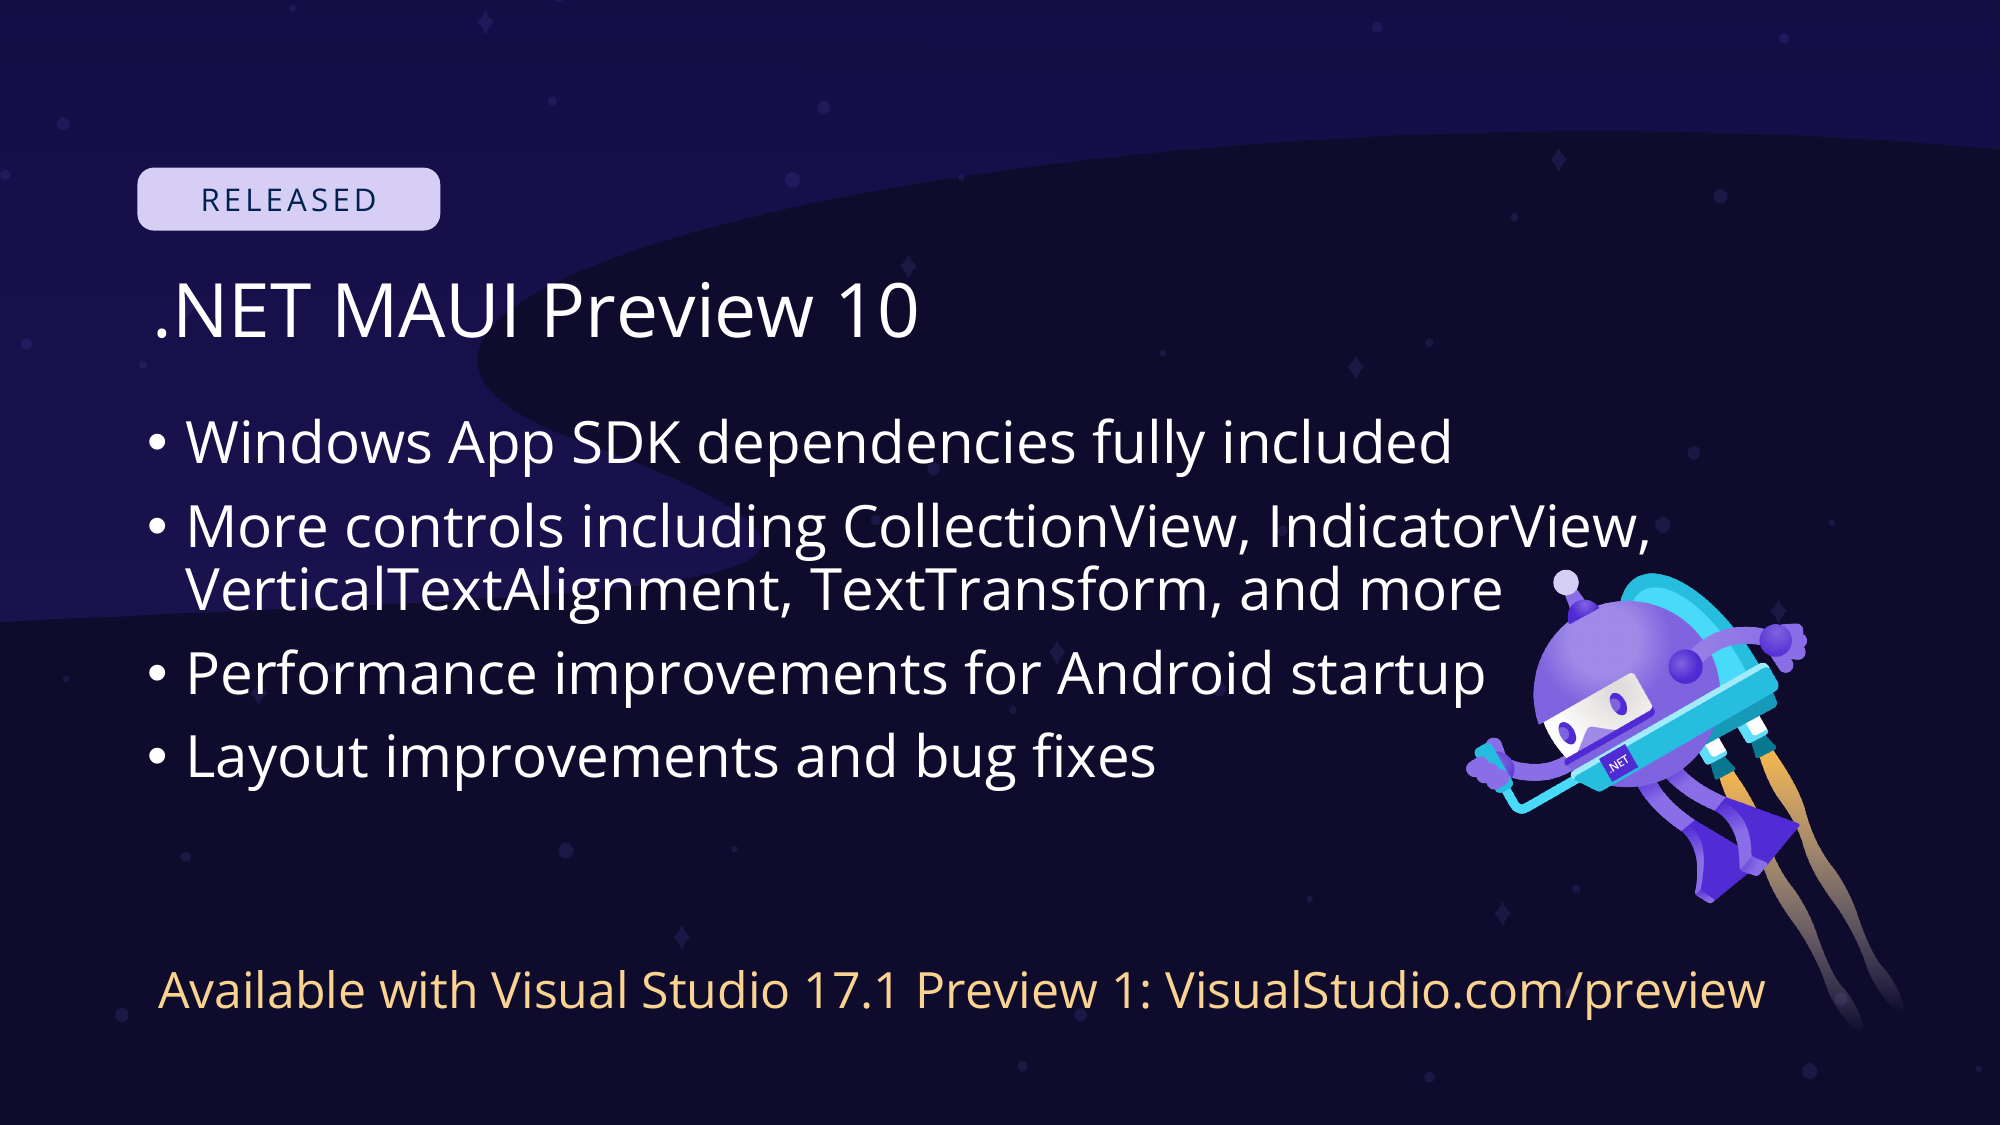

# .NET MAUI Preview 10
Windows App SDK dependencies fully included
More controls including CollectionView, IndicatorView, VerticalTextAlignment, TextTransform, and more
Performance improvements for Android startup
Layout improvements and bug fixes

Available with Visual Studio 17.1 Preview 1: VisualStudio.com/preview